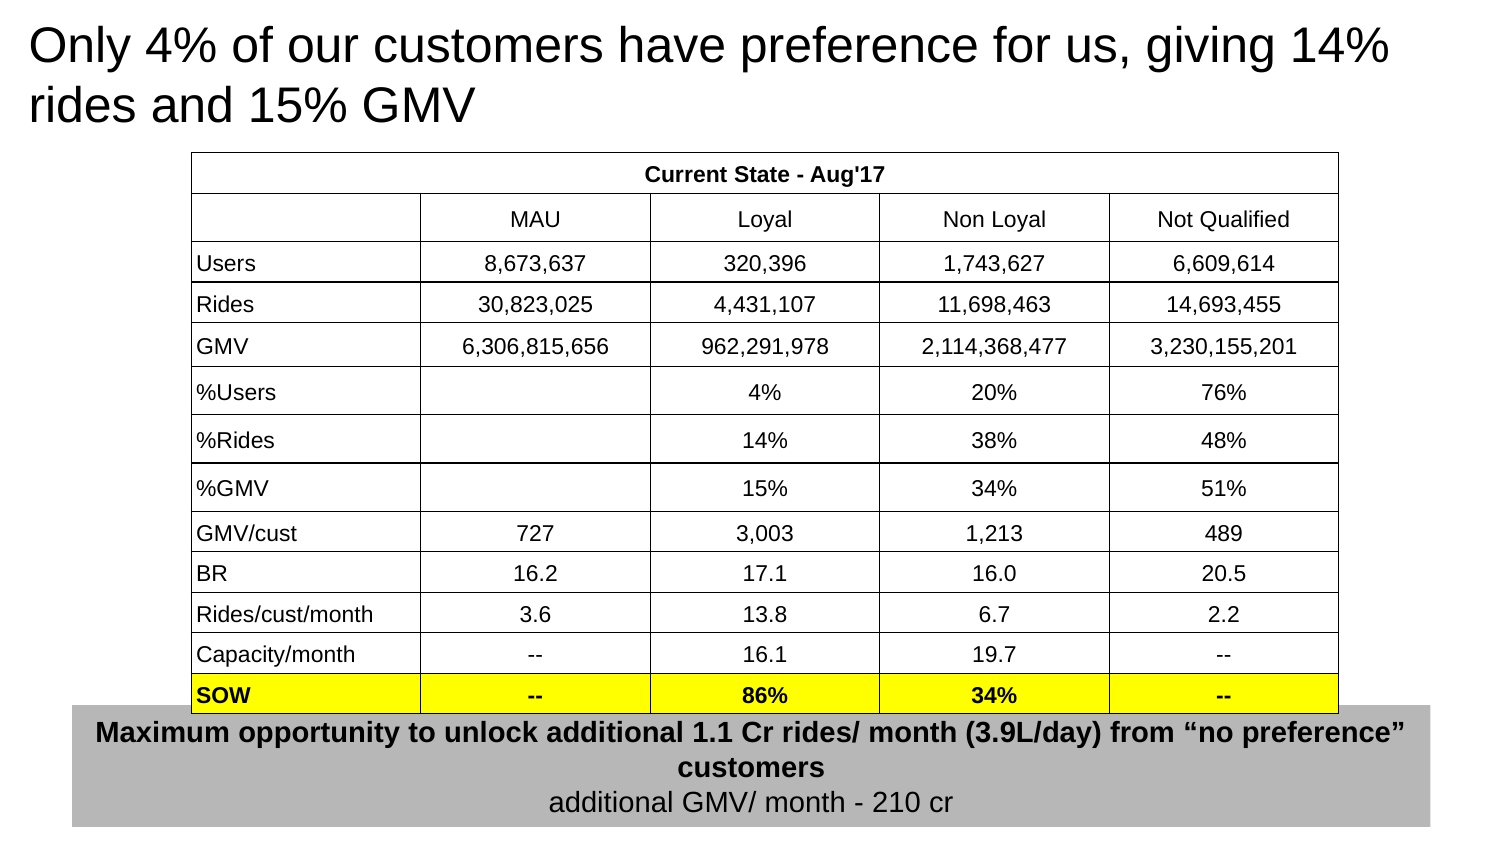

# Only 4% of our customers have preference for us, giving 14% rides and 15% GMV
| Current State - Aug'17 |  |  |  |  |
| --- | --- | --- | --- | --- |
|  | MAU | Loyal | Non Loyal | Not Qualified |
| Users | 8,673,637 | 320,396 | 1,743,627 | 6,609,614 |
| Rides | 30,823,025 | 4,431,107 | 11,698,463 | 14,693,455 |
| GMV | 6,306,815,656 | 962,291,978 | 2,114,368,477 | 3,230,155,201 |
| %Users |  | 4% | 20% | 76% |
| %Rides |  | 14% | 38% | 48% |
| %GMV |  | 15% | 34% | 51% |
| GMV/cust | 727 | 3,003 | 1,213 | 489 |
| BR | 16.2 | 17.1 | 16.0 | 20.5 |
| Rides/cust/month | 3.6 | 13.8 | 6.7 | 2.2 |
| Capacity/month | -- | 16.1 | 19.7 | -- |
| SOW | -- | 86% | 34% | -- |
Maximum opportunity to unlock additional 1.1 Cr rides/ month (3.9L/day) from “no preference” customers
additional GMV/ month - 210 cr